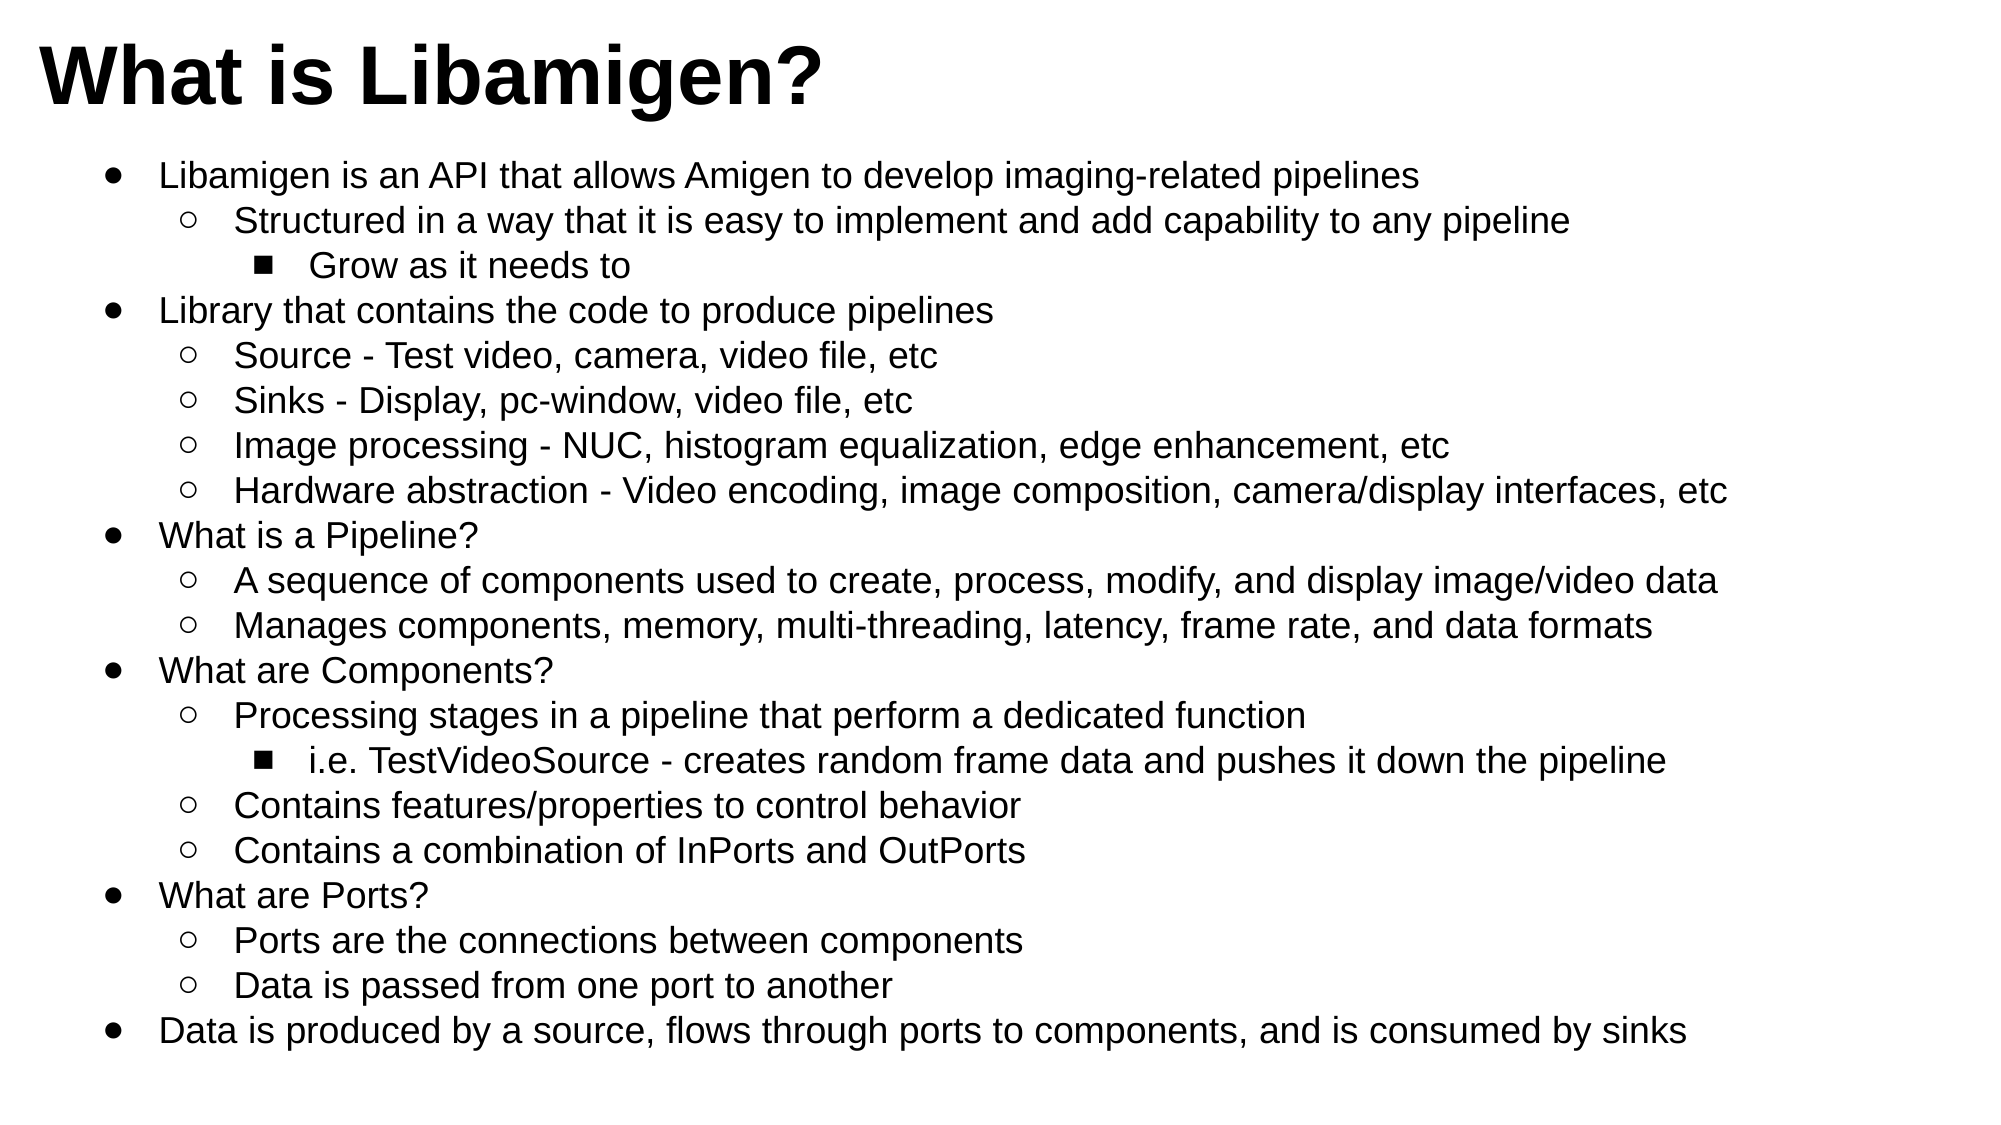

What is Libamigen?
Libamigen is an API that allows Amigen to develop imaging-related pipelines
Structured in a way that it is easy to implement and add capability to any pipeline
Grow as it needs to
Library that contains the code to produce pipelines
Source - Test video, camera, video file, etc
Sinks - Display, pc-window, video file, etc
Image processing - NUC, histogram equalization, edge enhancement, etc
Hardware abstraction - Video encoding, image composition, camera/display interfaces, etc
What is a Pipeline?
A sequence of components used to create, process, modify, and display image/video data
Manages components, memory, multi-threading, latency, frame rate, and data formats
What are Components?
Processing stages in a pipeline that perform a dedicated function
i.e. TestVideoSource - creates random frame data and pushes it down the pipeline
Contains features/properties to control behavior
Contains a combination of InPorts and OutPorts
What are Ports?
Ports are the connections between components
Data is passed from one port to another
Data is produced by a source, flows through ports to components, and is consumed by sinks